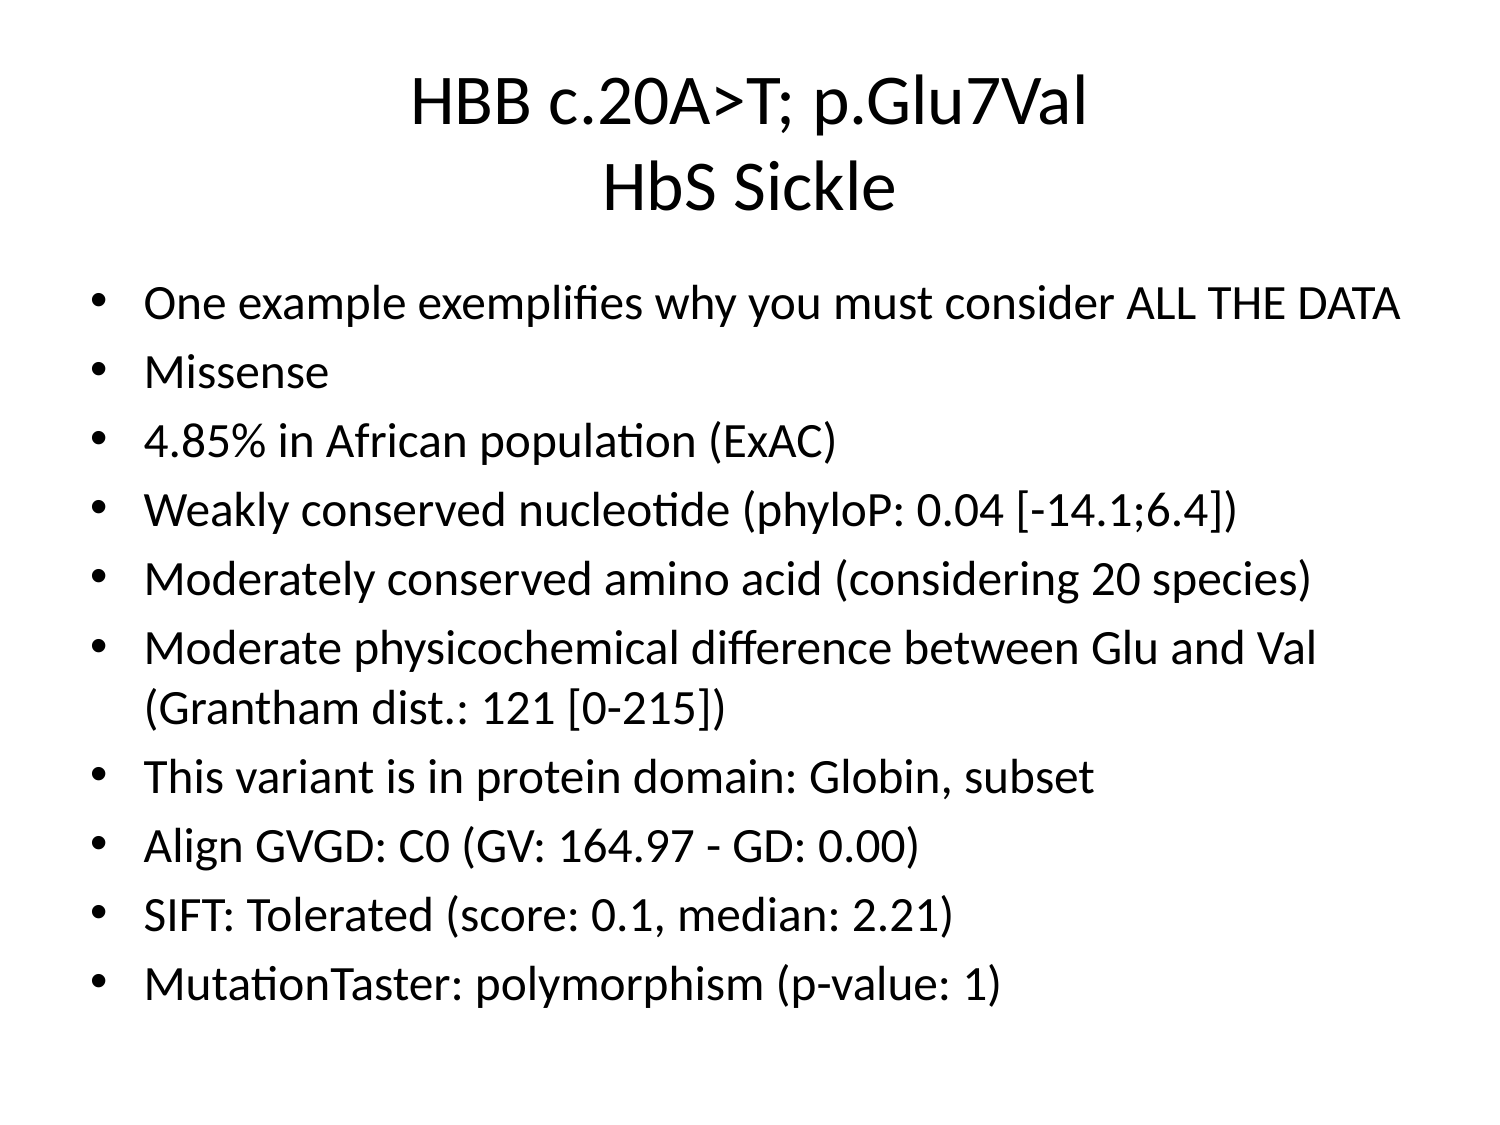

# HBB c.20A>T; p.Glu7Val HbS Sickle
One example exemplifies why you must consider ALL THE DATA
Missense
4.85% in African population (ExAC)
Weakly conserved nucleotide (phyloP: 0.04 [-14.1;6.4])
Moderately conserved amino acid (considering 20 species)
Moderate physicochemical difference between Glu and Val (Grantham dist.: 121 [0-215])
This variant is in protein domain: Globin, subset
Align GVGD: C0 (GV: 164.97 - GD: 0.00)
SIFT: Tolerated (score: 0.1, median: 2.21)
MutationTaster: polymorphism (p-value: 1)